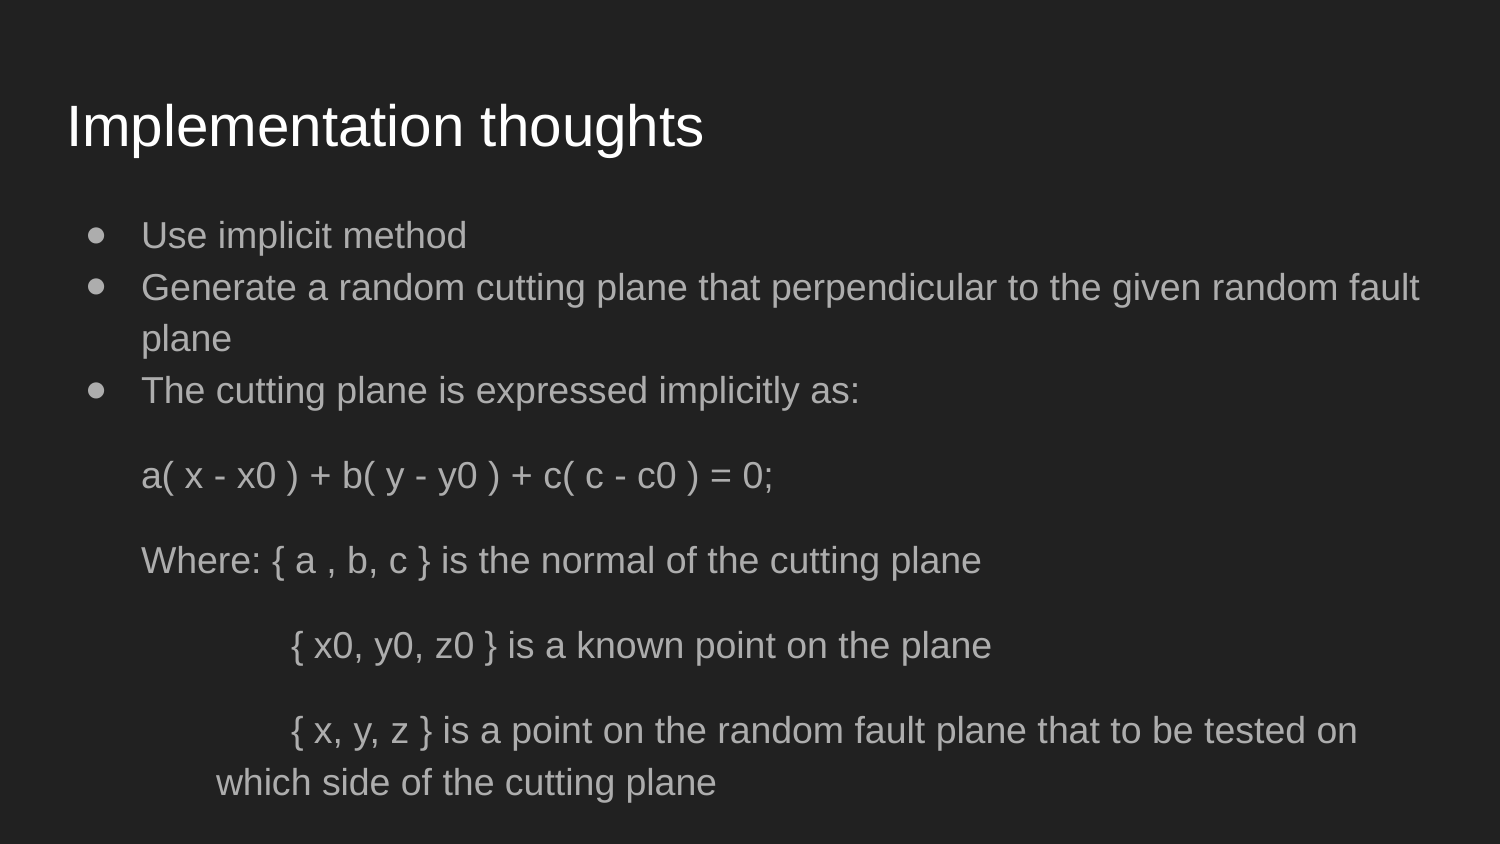

# Implementation thoughts
Use implicit method
Generate a random cutting plane that perpendicular to the given random fault plane
The cutting plane is expressed implicitly as:
a( x - x0 ) + b( y - y0 ) + c( c - c0 ) = 0;
Where: { a , b, c } is the normal of the cutting plane
{ x0, y0, z0 } is a known point on the plane
{ x, y, z } is a point on the random fault plane that to be tested on which side of the cutting plane